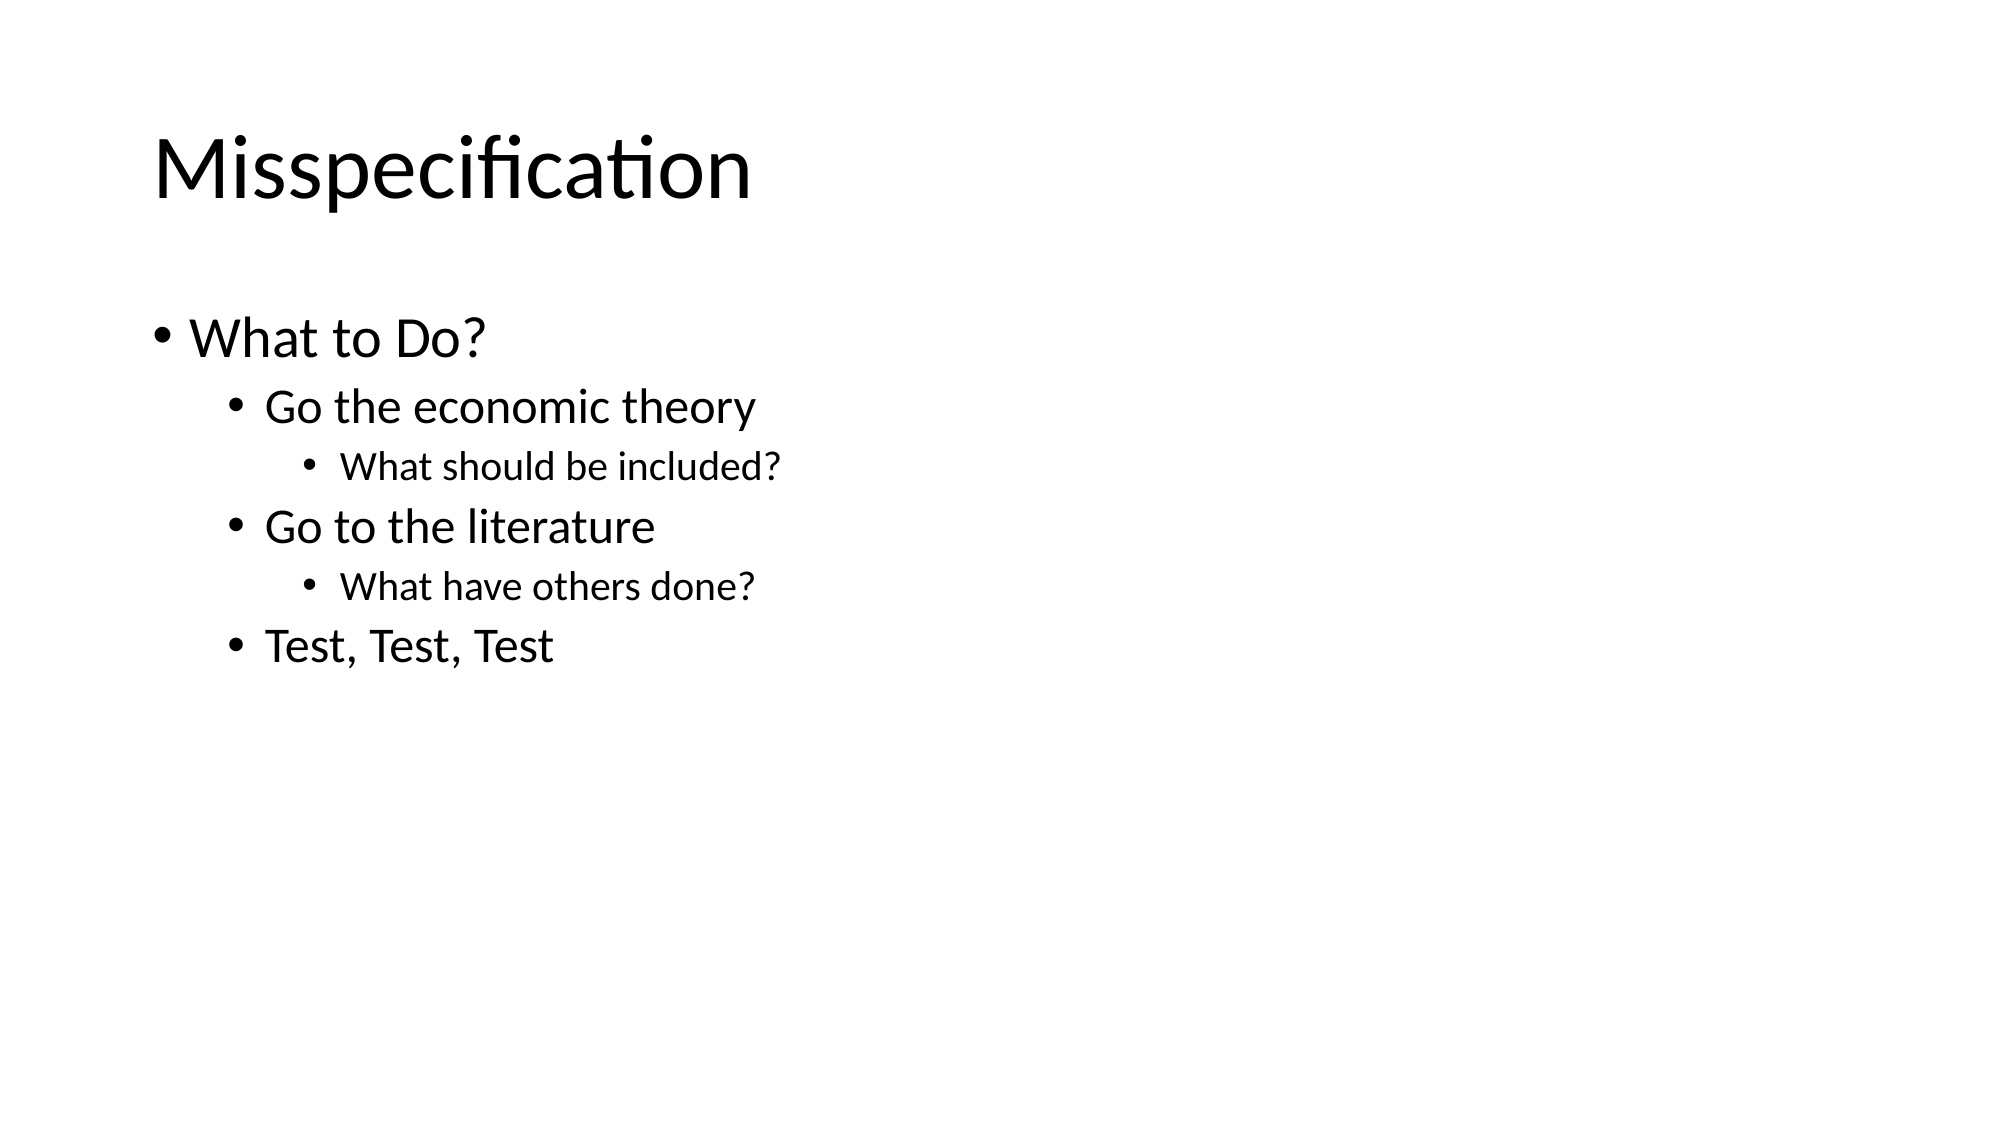

# Misspecification
What to Do?
Go the economic theory
What should be included?
Go to the literature
What have others done?
Test, Test, Test